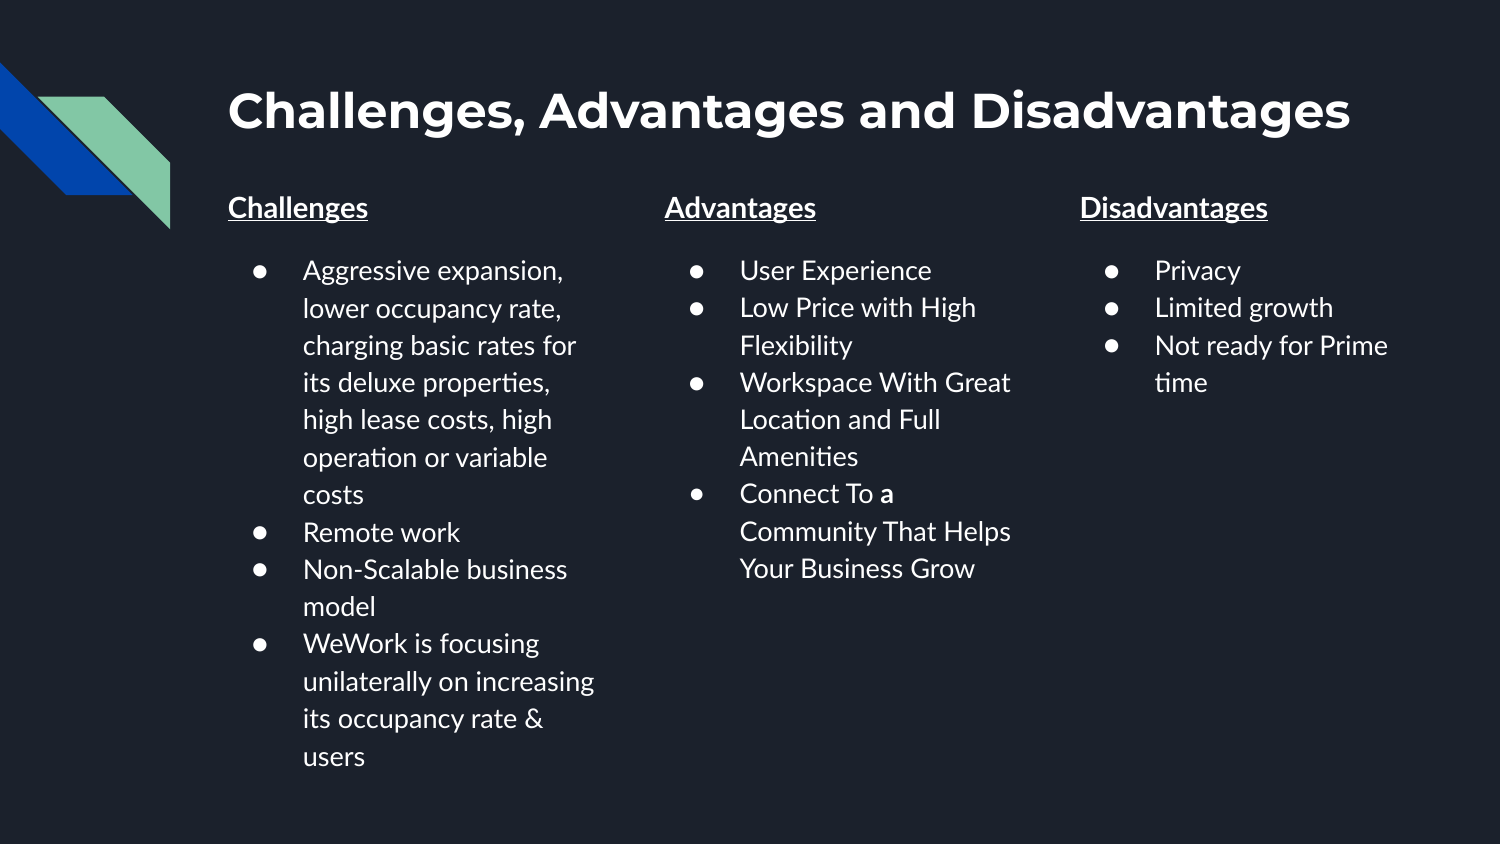

# Challenges, Advantages and Disadvantages
Challenges
Aggressive expansion, lower occupancy rate, charging basic rates for its deluxe properties, high lease costs, high operation or variable costs
Remote work
Non-Scalable business model
WeWork is focusing unilaterally on increasing its occupancy rate & users
Advantages
User Experience
Low Price with High Flexibility
Workspace With Great Location and Full Amenities
Connect To a Community That Helps Your Business Grow
Disadvantages
Privacy
Limited growth
Not ready for Prime time